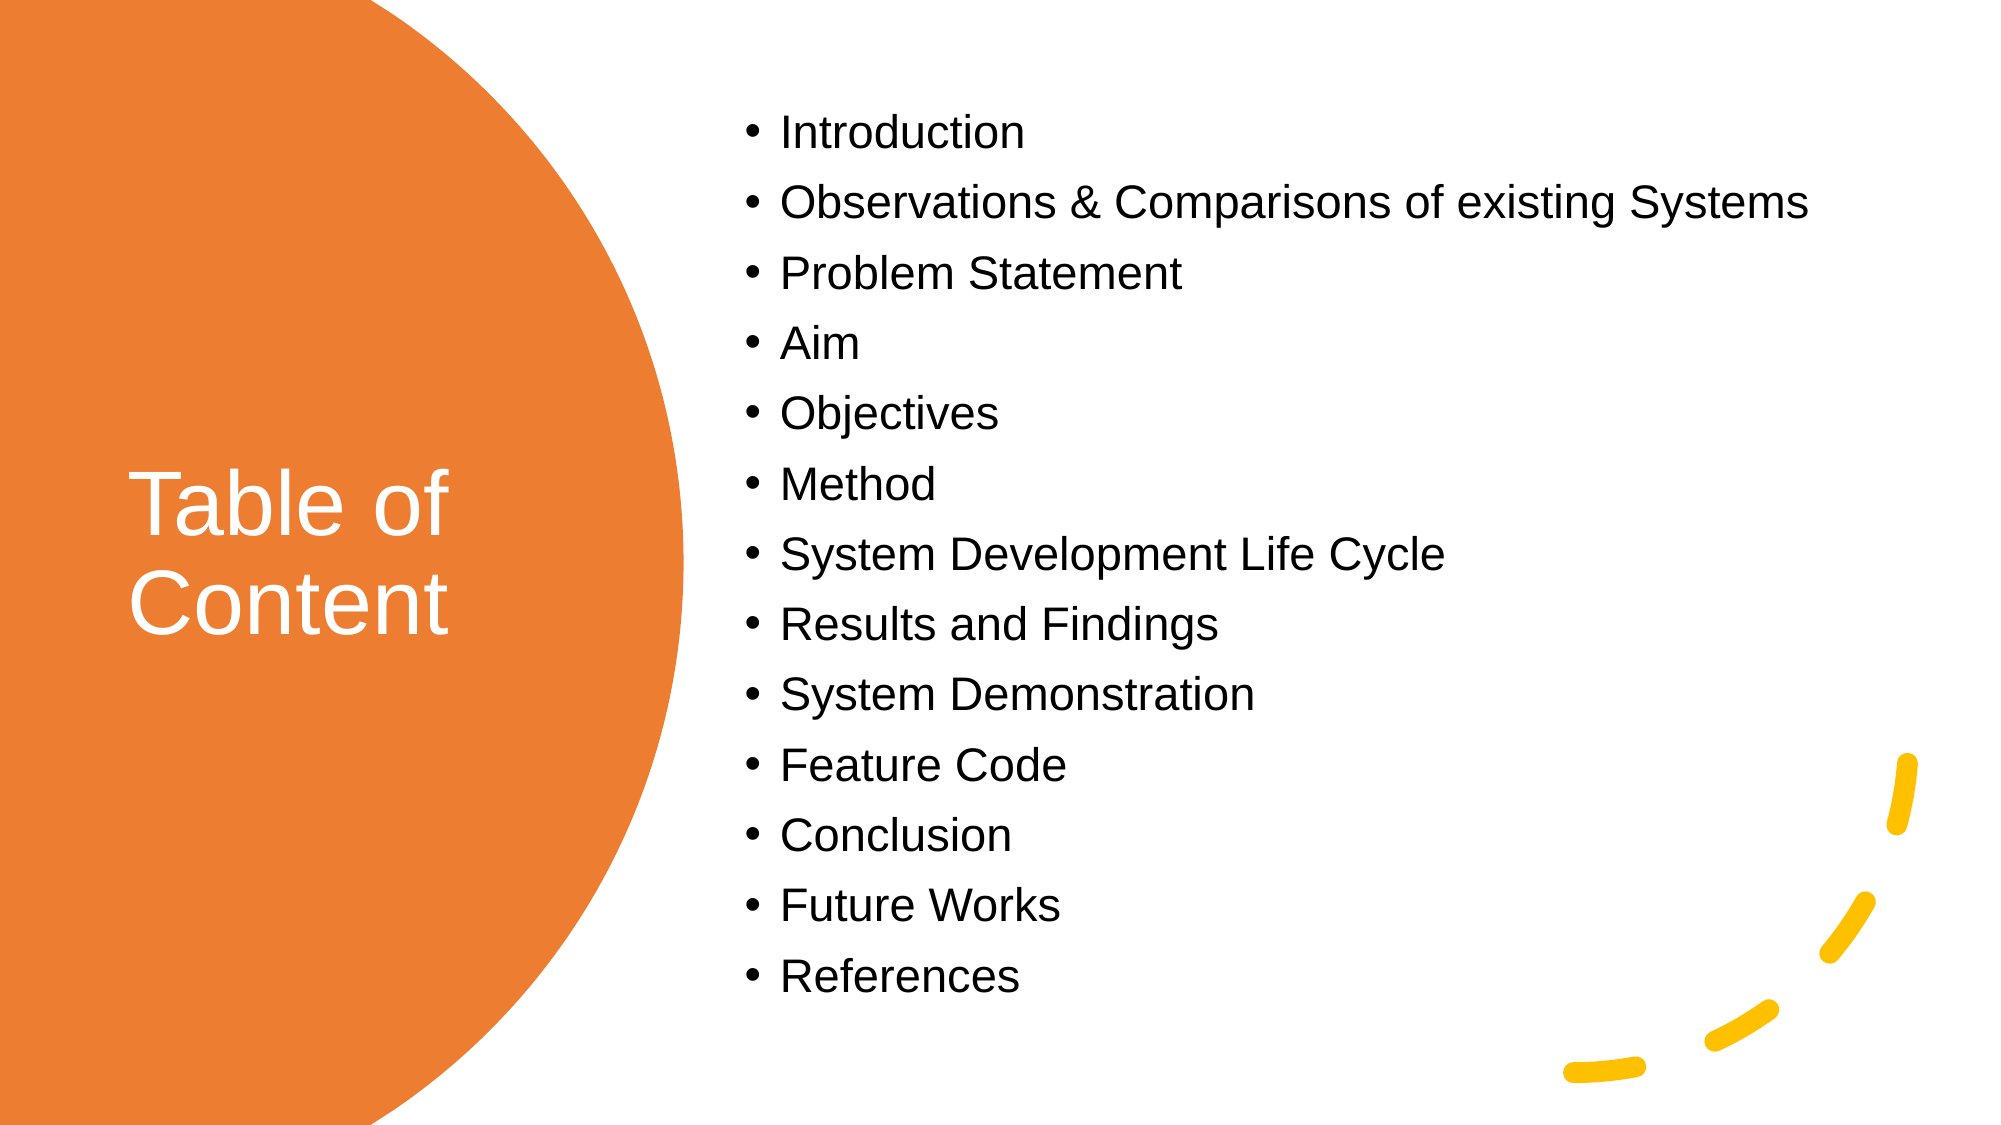

Introduction
Observations & Comparisons of existing Systems
Problem Statement
Aim
Objectives
Method
System Development Life Cycle
Results and Findings
System Demonstration
Feature Code
Conclusion
Future Works
References
# Table of Content